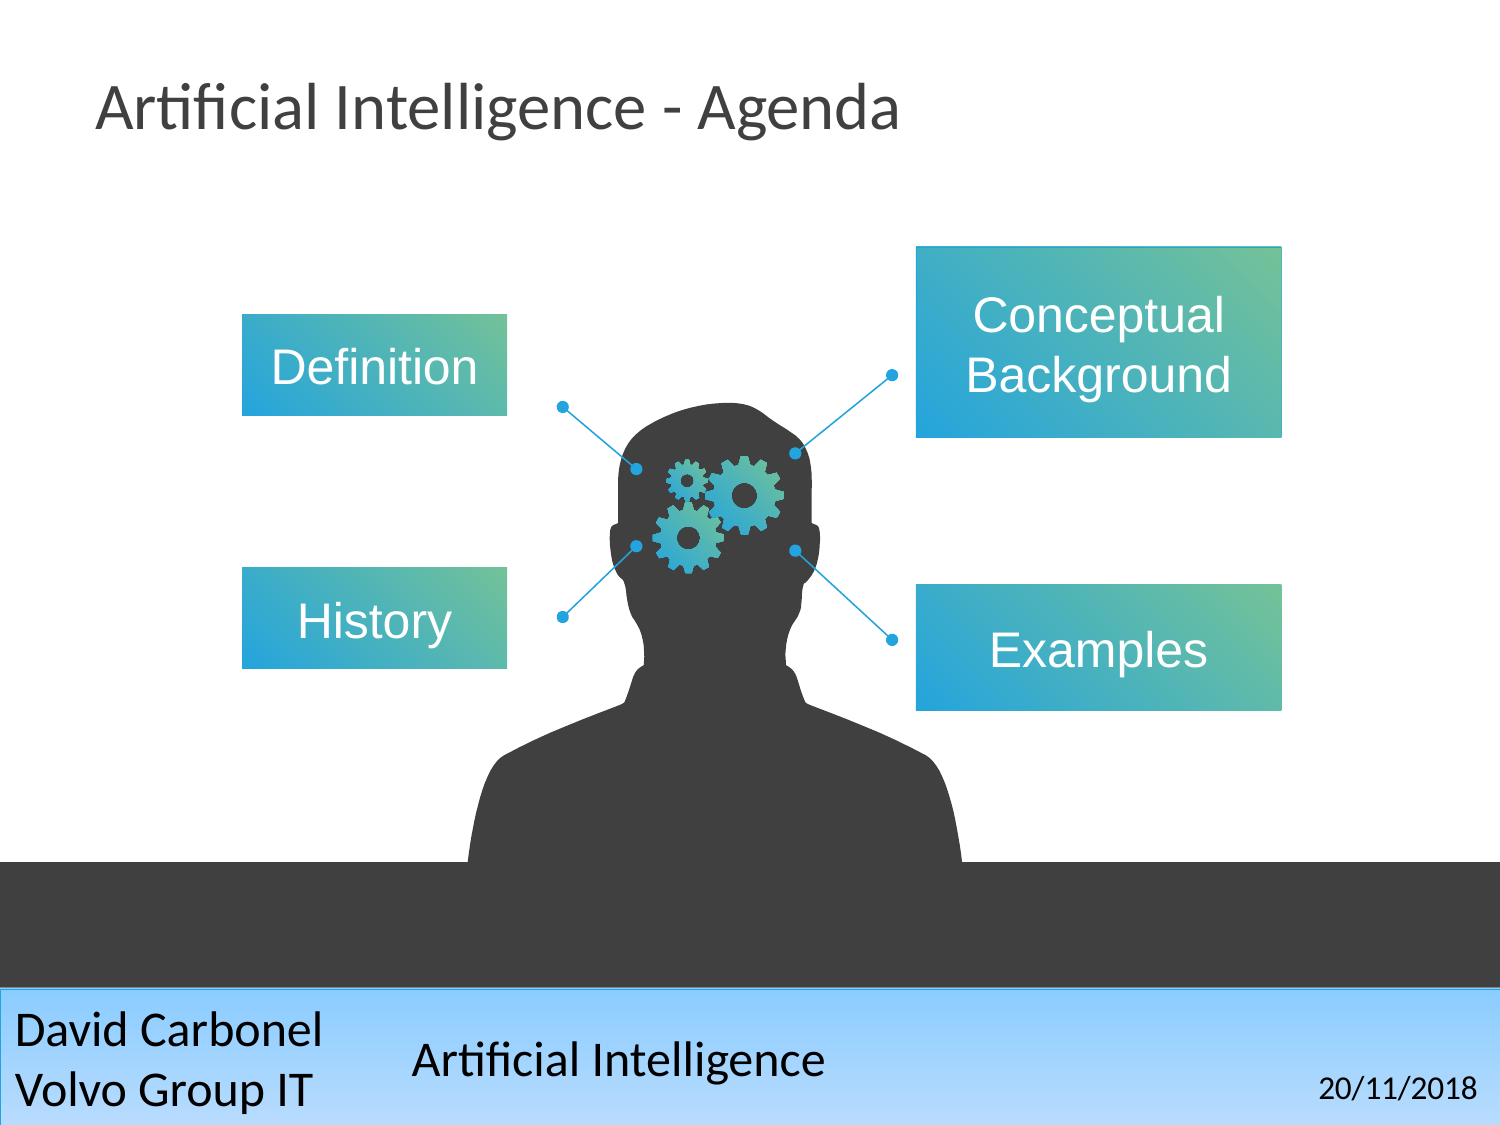

# Artificial Intelligence - Agenda
Conceptual Background
Definition

History
Examples

David Carbonel
Volvo Group IT
Artificial Intelligence
20/11/2018